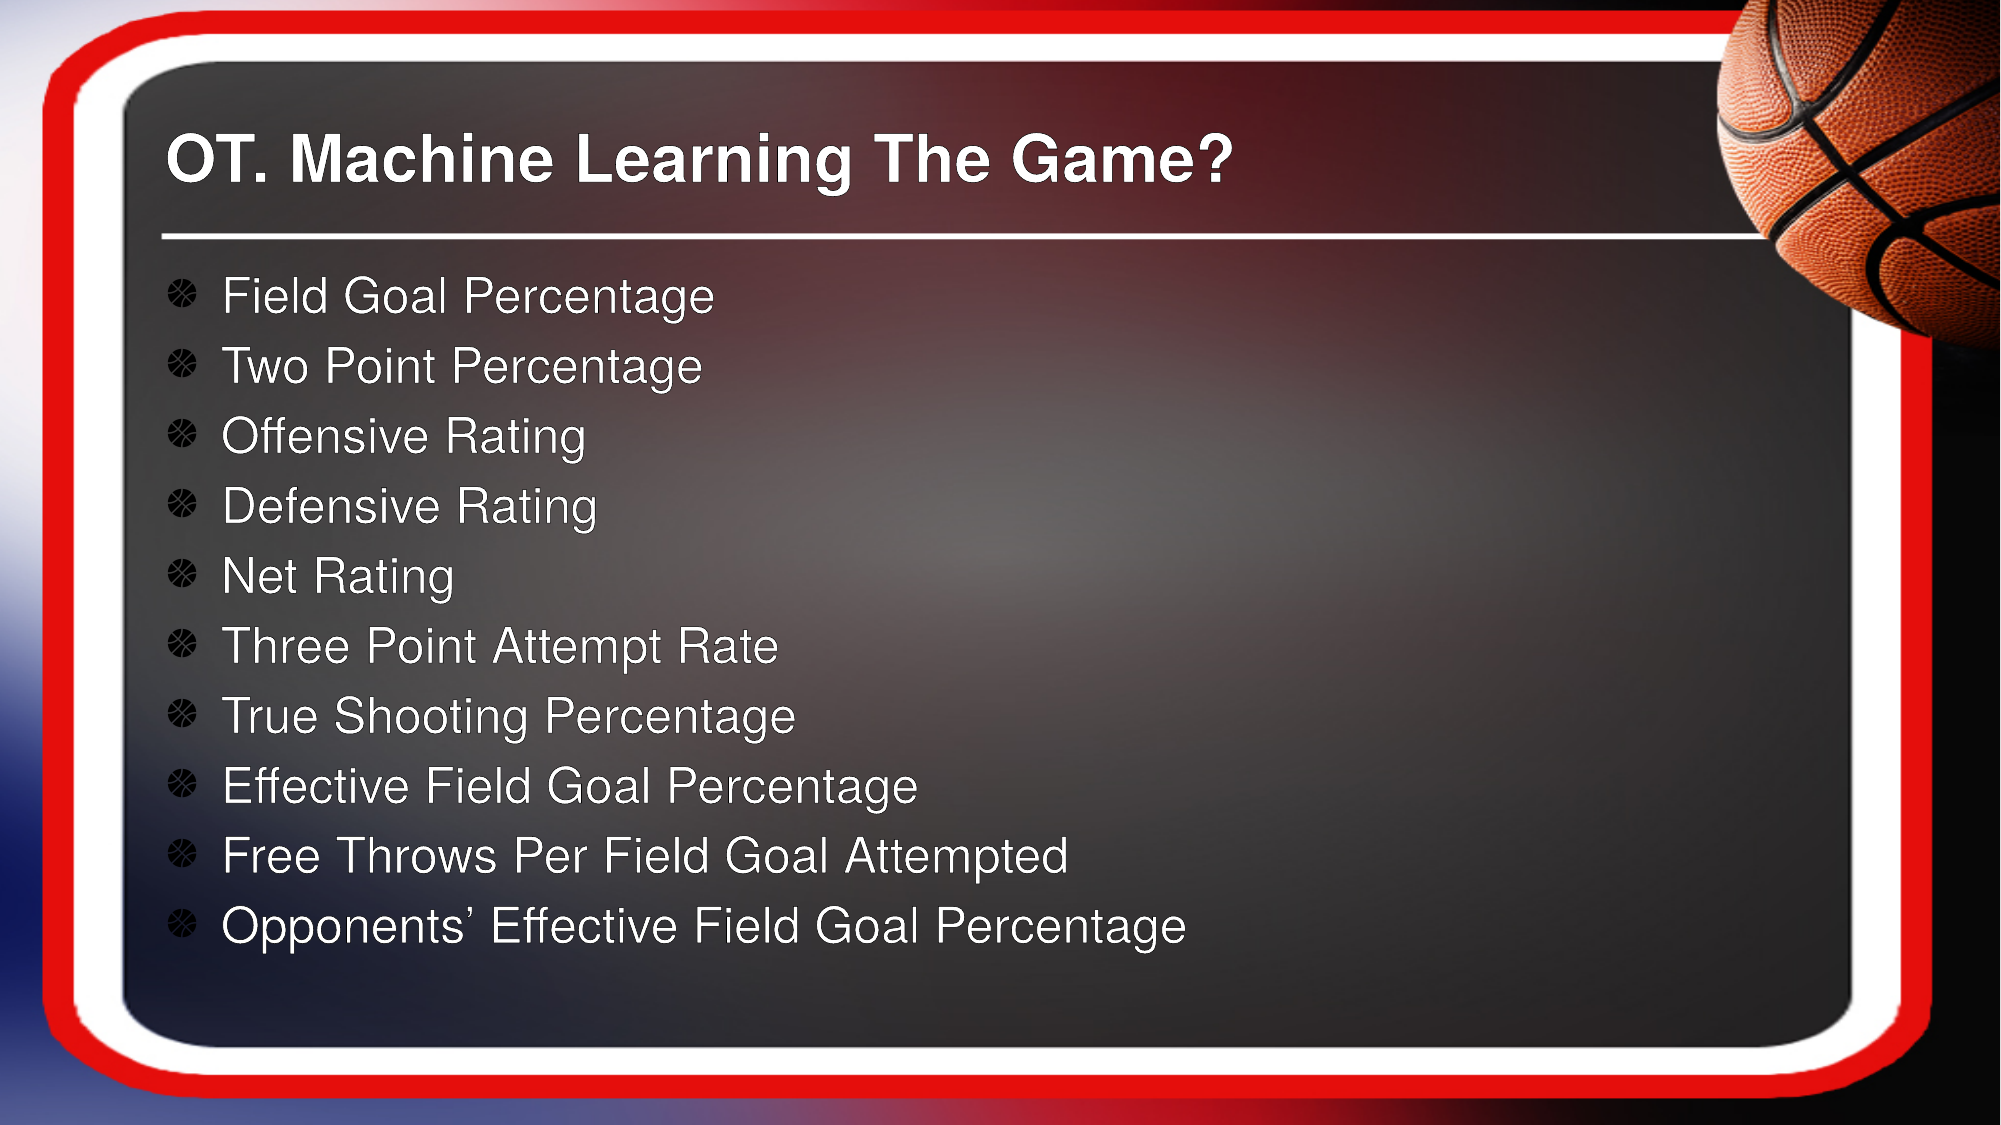

# OT. Machine Learning The Game?
Field Goal Percentage
Two Point Percentage
Offensive Rating
Defensive Rating
Net Rating
Three Point Attempt Rate
True Shooting Percentage
Effective Field Goal Percentage
Free Throws Per Field Goal Attempted
Opponents’ Effective Field Goal Percentage